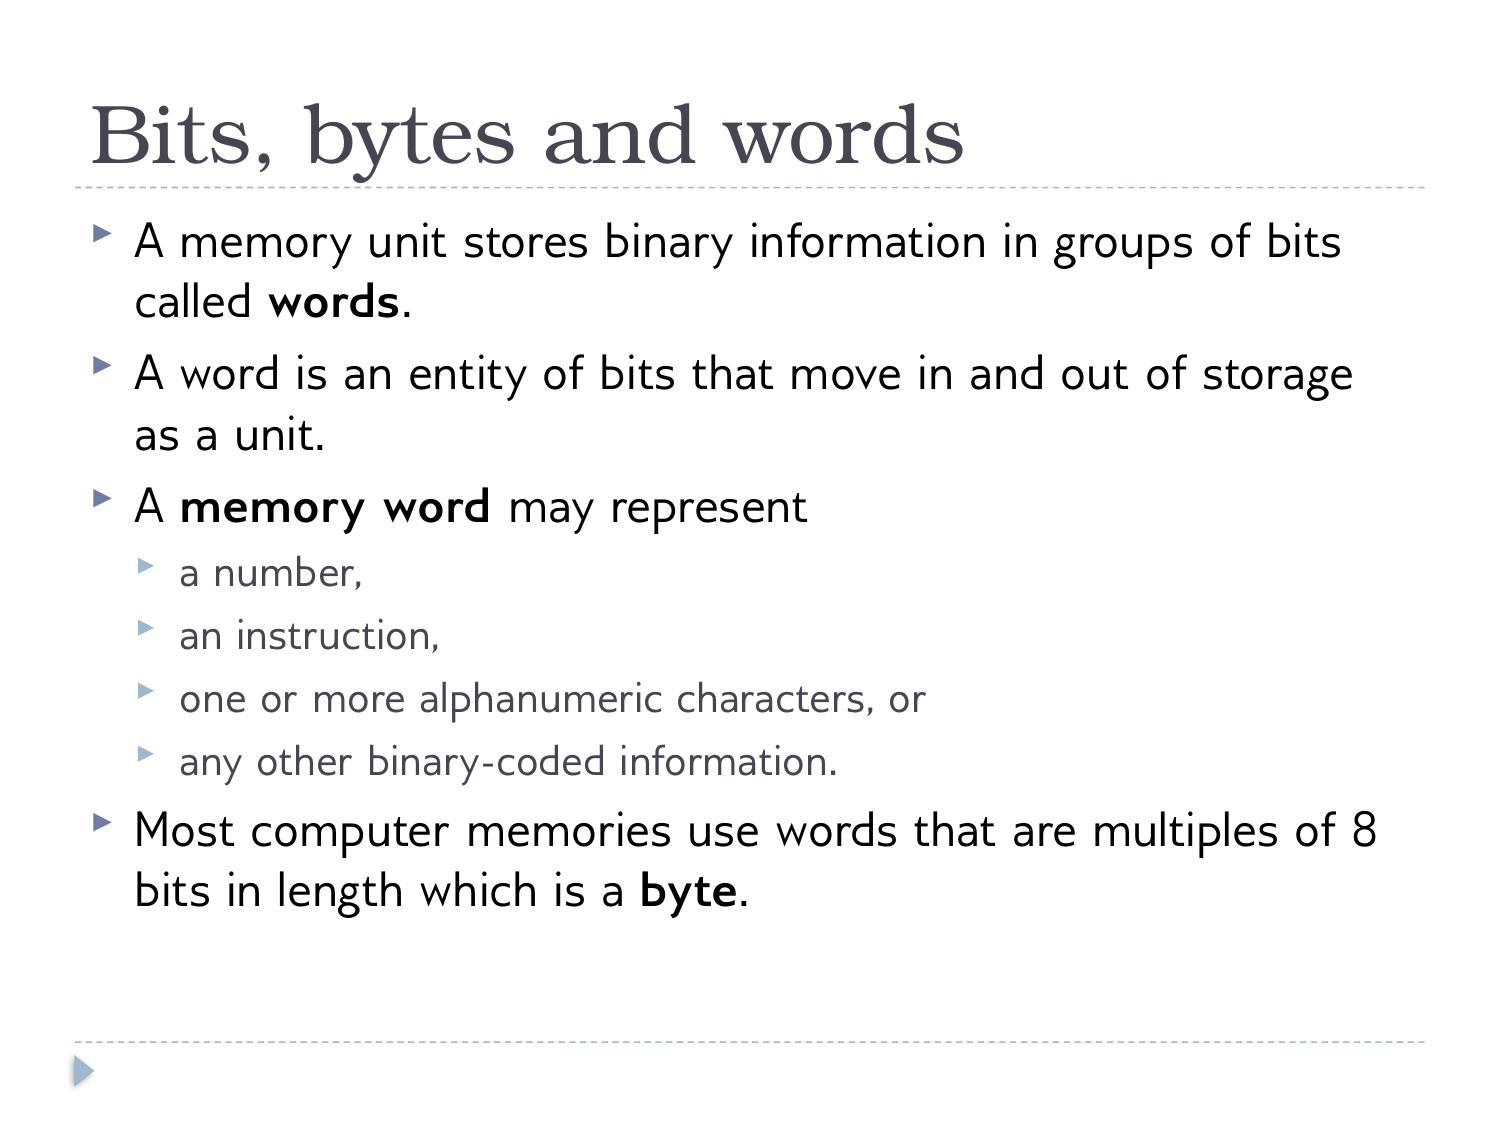

# Bits, bytes and words
A memory unit stores binary information in groups of bits called words.
A word is an entity of bits that move in and out of storage as a unit.
A memory word may represent
a number,
an instruction,
one or more alphanumeric characters, or
any other binary‐coded information.
Most computer memories use words that are multiples of 8 bits in length which is a byte.